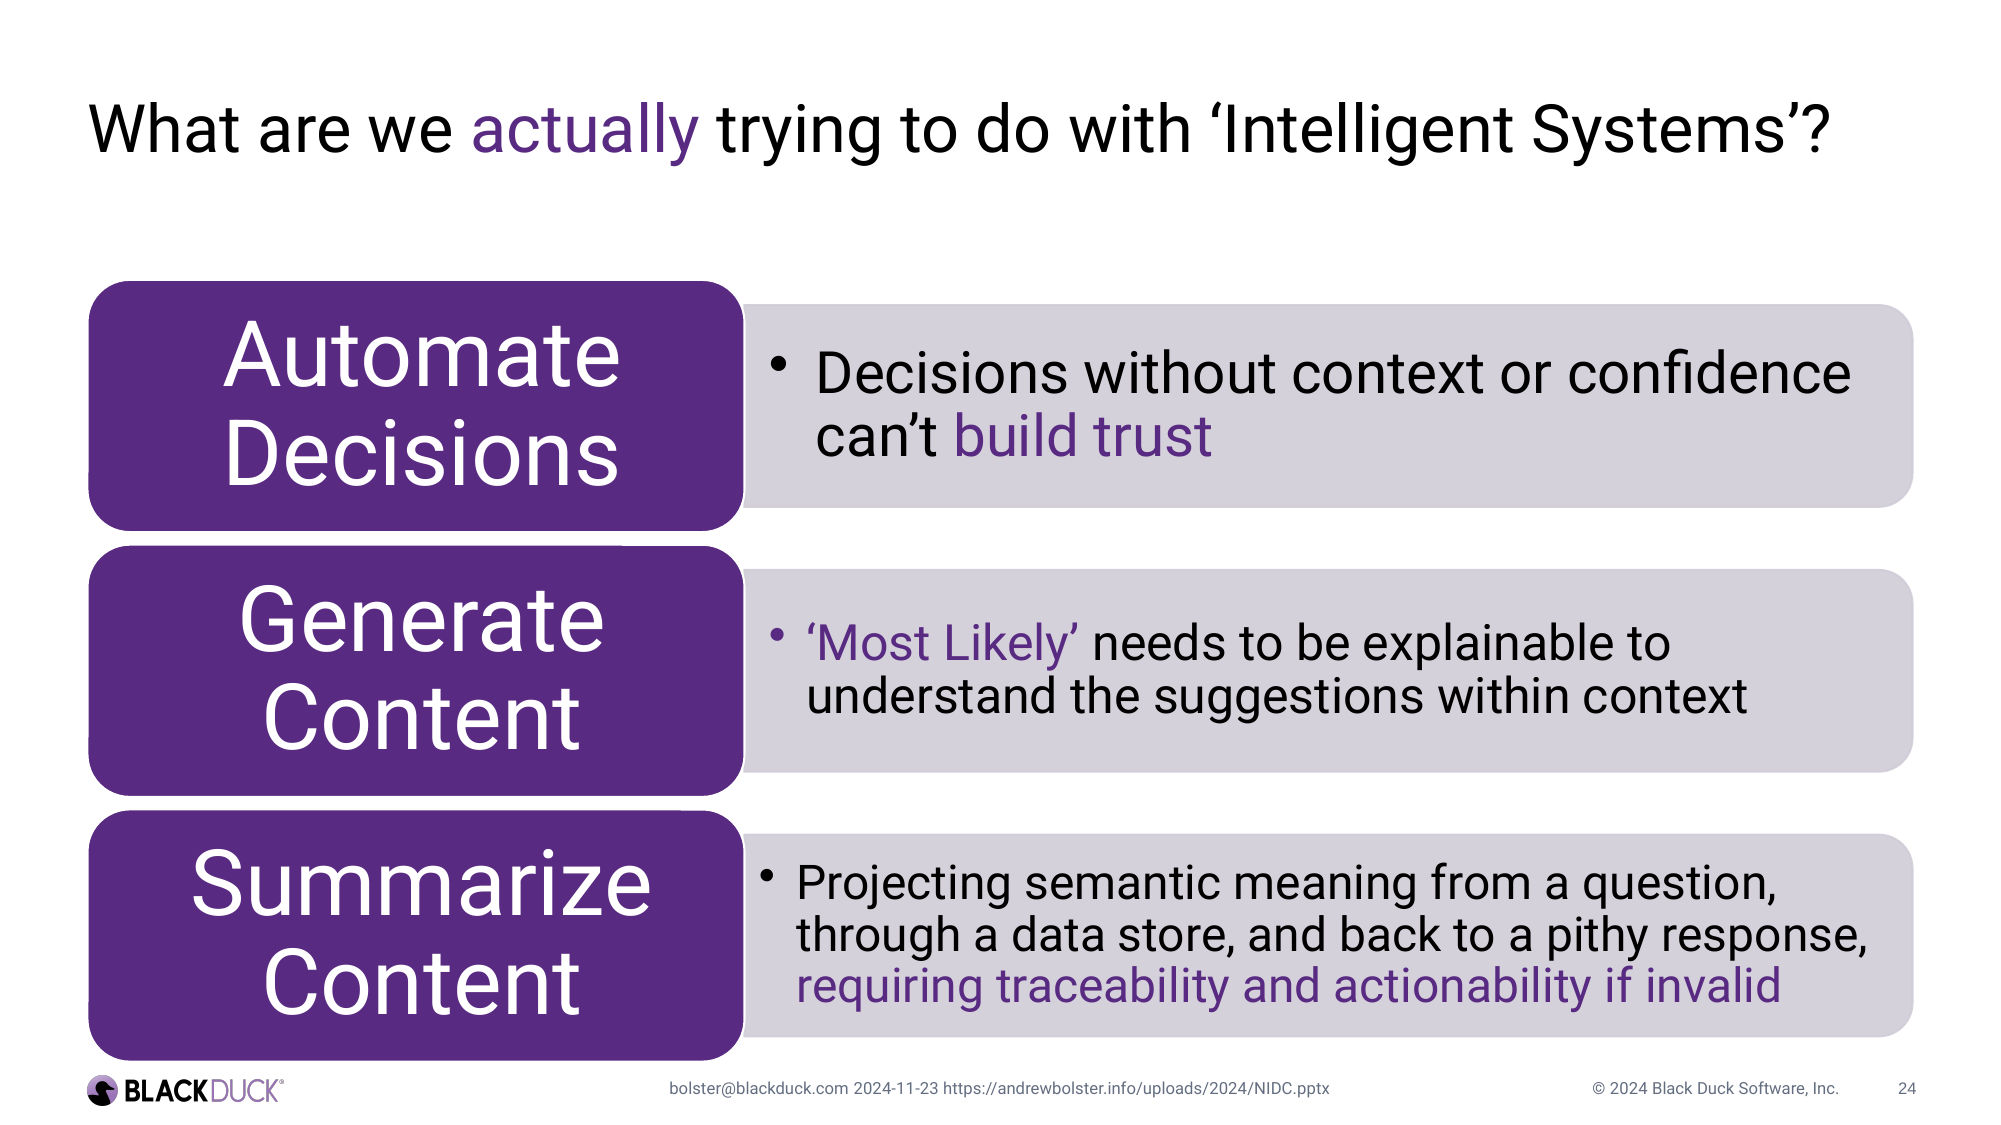

# What are we actually trying to do with ‘Intelligent Systems’?
Decisions without context or confidence can’t build trust
Automate Decisions
‘Most Likely’ needs to be explainable to understand the suggestions within context
Generate Content
Projecting semantic meaning from a question, through a data store, and back to a pithy response, requiring traceability and actionability if invalid
Summarize Content